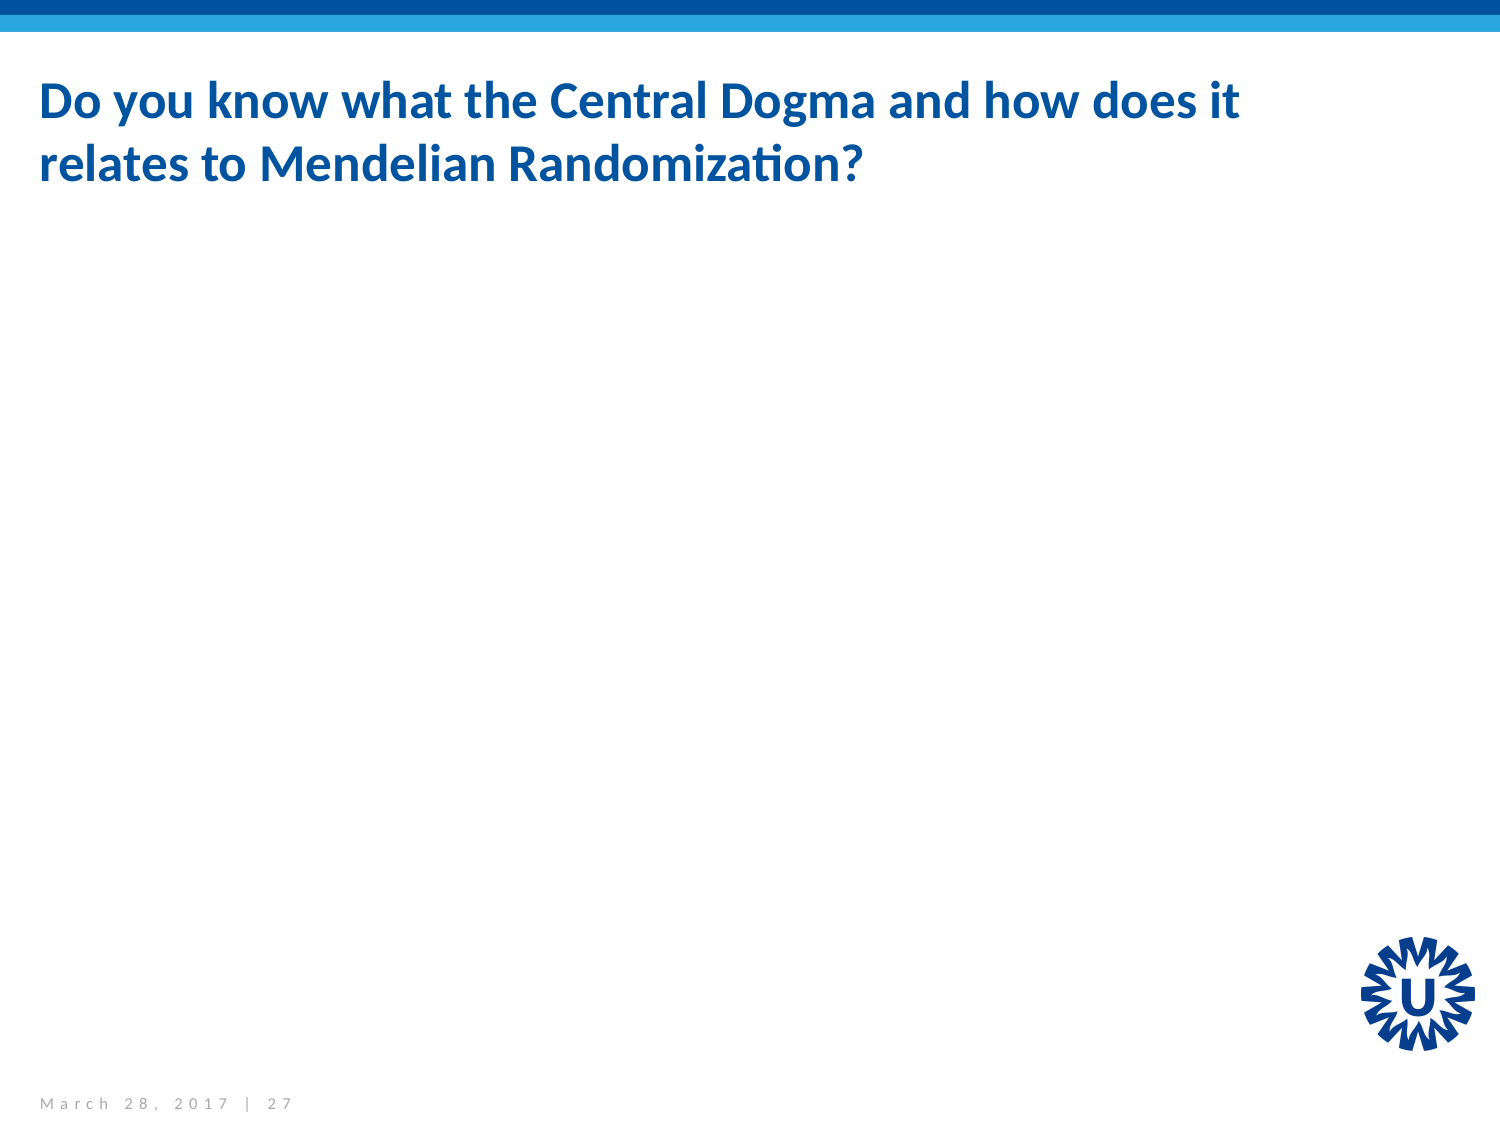

# Do you know what the Central Dogma and how does it relates to Mendelian Randomization?
March 28, 2017 | 27